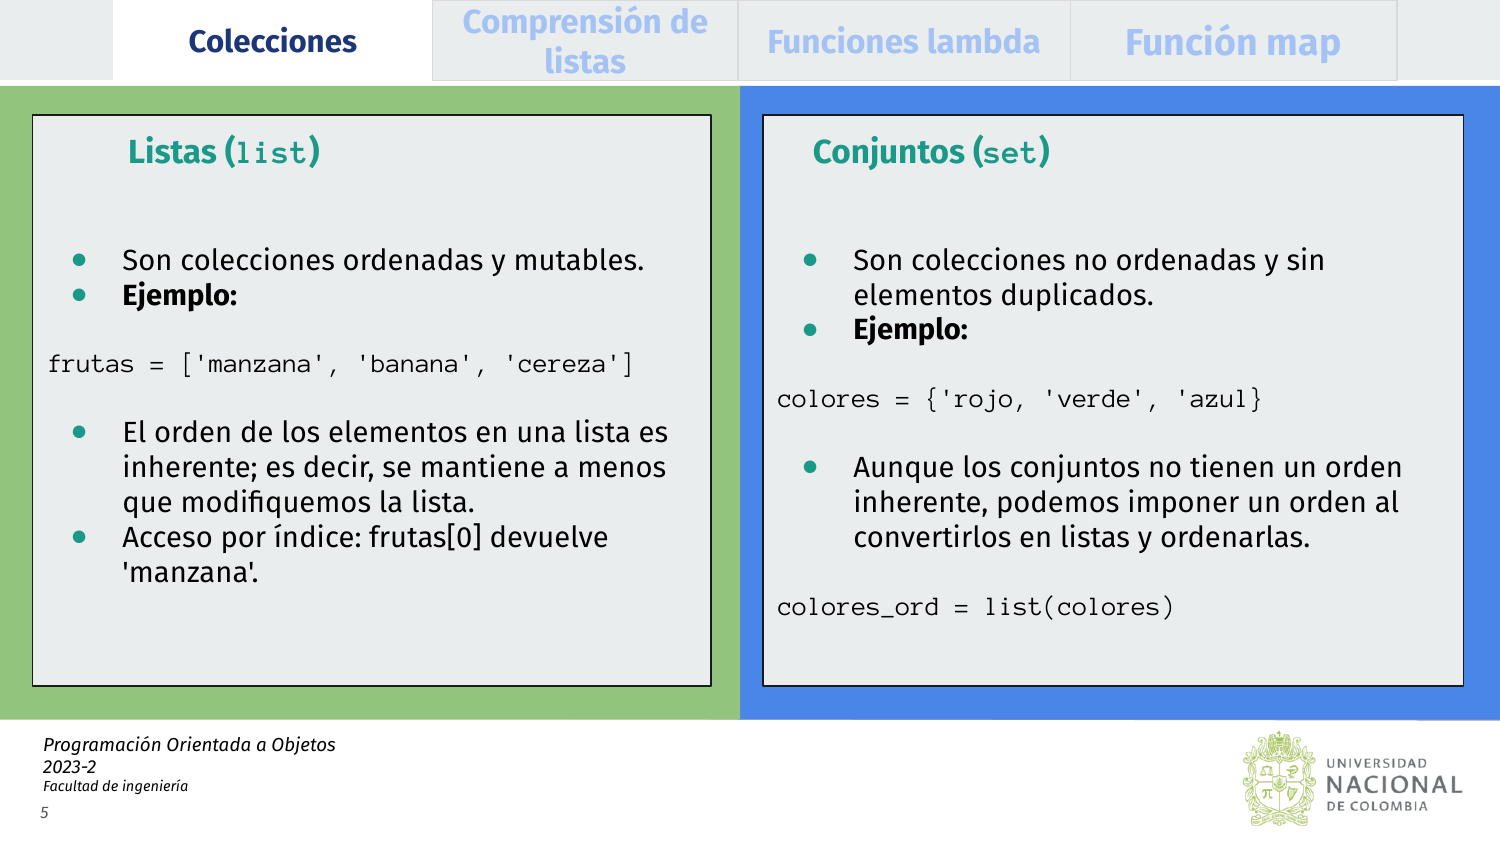

Colecciones
Comprensión de listas
Funciones lambda
Función map

Listas (list)
Conjuntos (set)

Son colecciones ordenadas y mutables.
Ejemplo:

frutas = ['manzana', 'banana', 'cereza']

El orden de los elementos en una lista es inherente; es decir, se mantiene a menos que modifiquemos la lista.
Acceso por índice: frutas[0] devuelve 'manzana'.
Son colecciones no ordenadas y sin elementos duplicados.
Ejemplo:

colores = {'rojo, 'verde', 'azul}

Aunque los conjuntos no tienen un orden inherente, podemos imponer un orden al convertirlos en listas y ordenarlas.

colores_ord = list(colores)
5